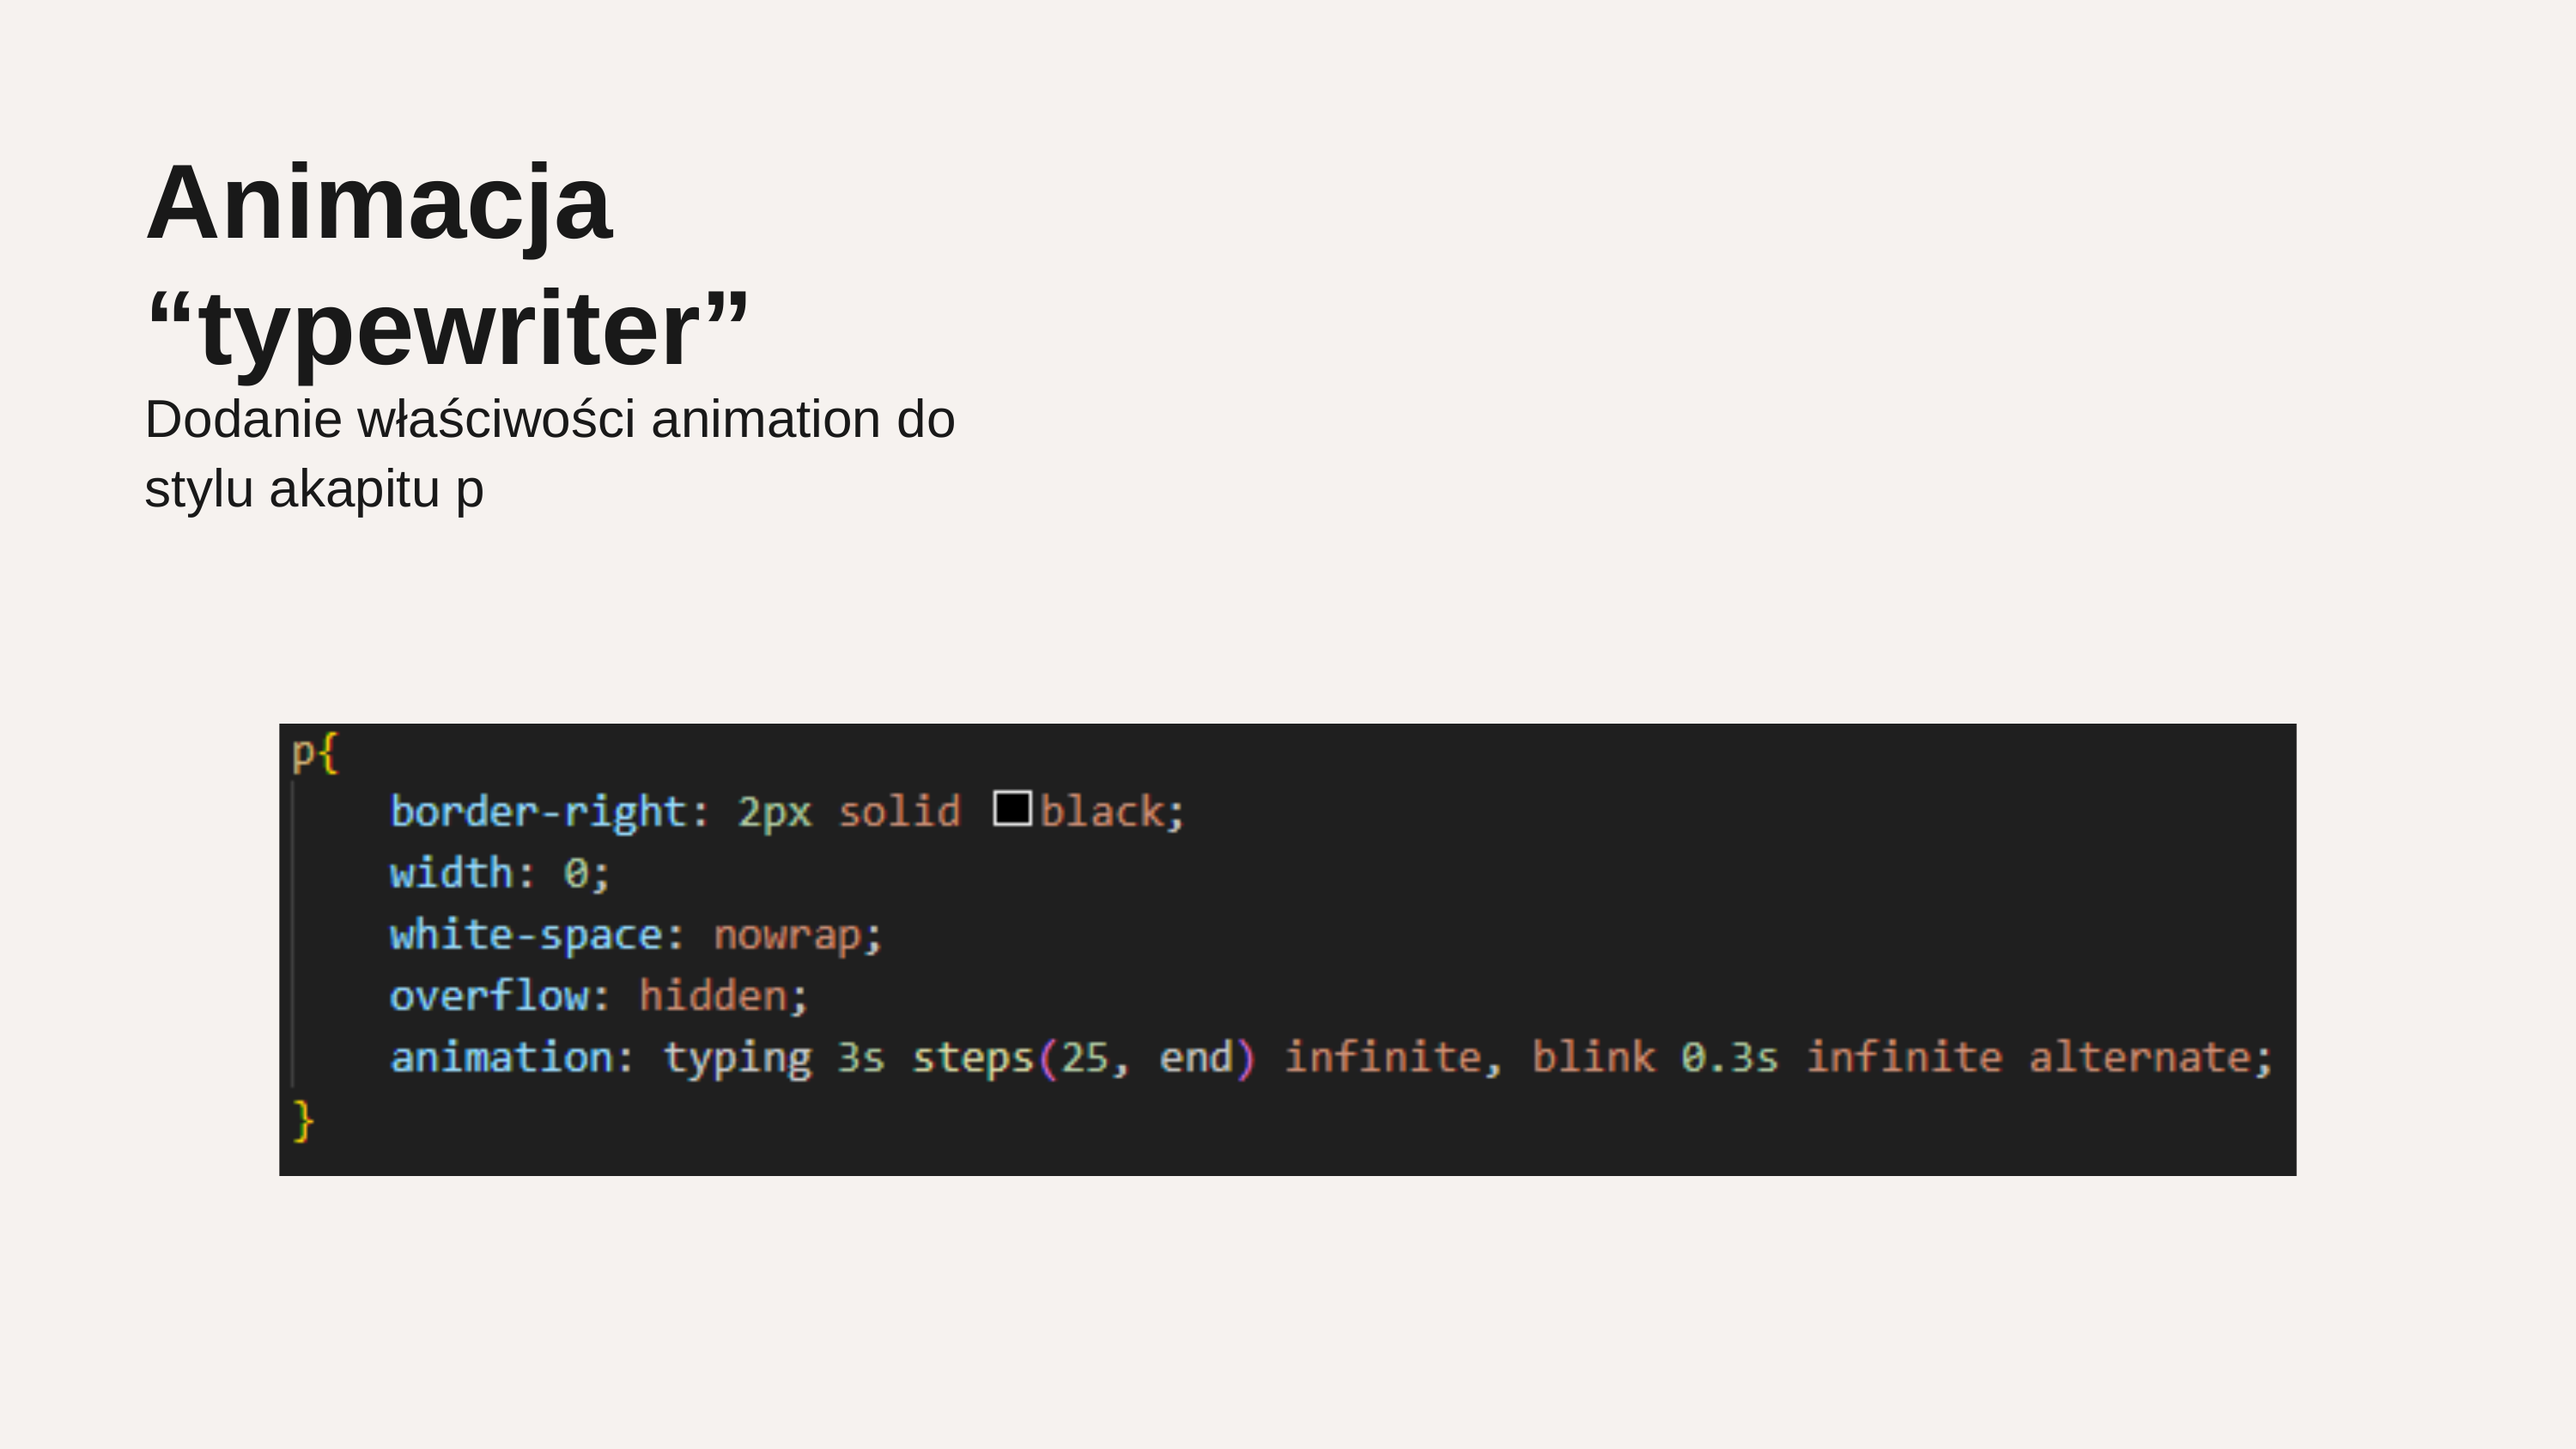

Animacja “typewriter”
Dodanie właściwości animation do stylu akapitu p